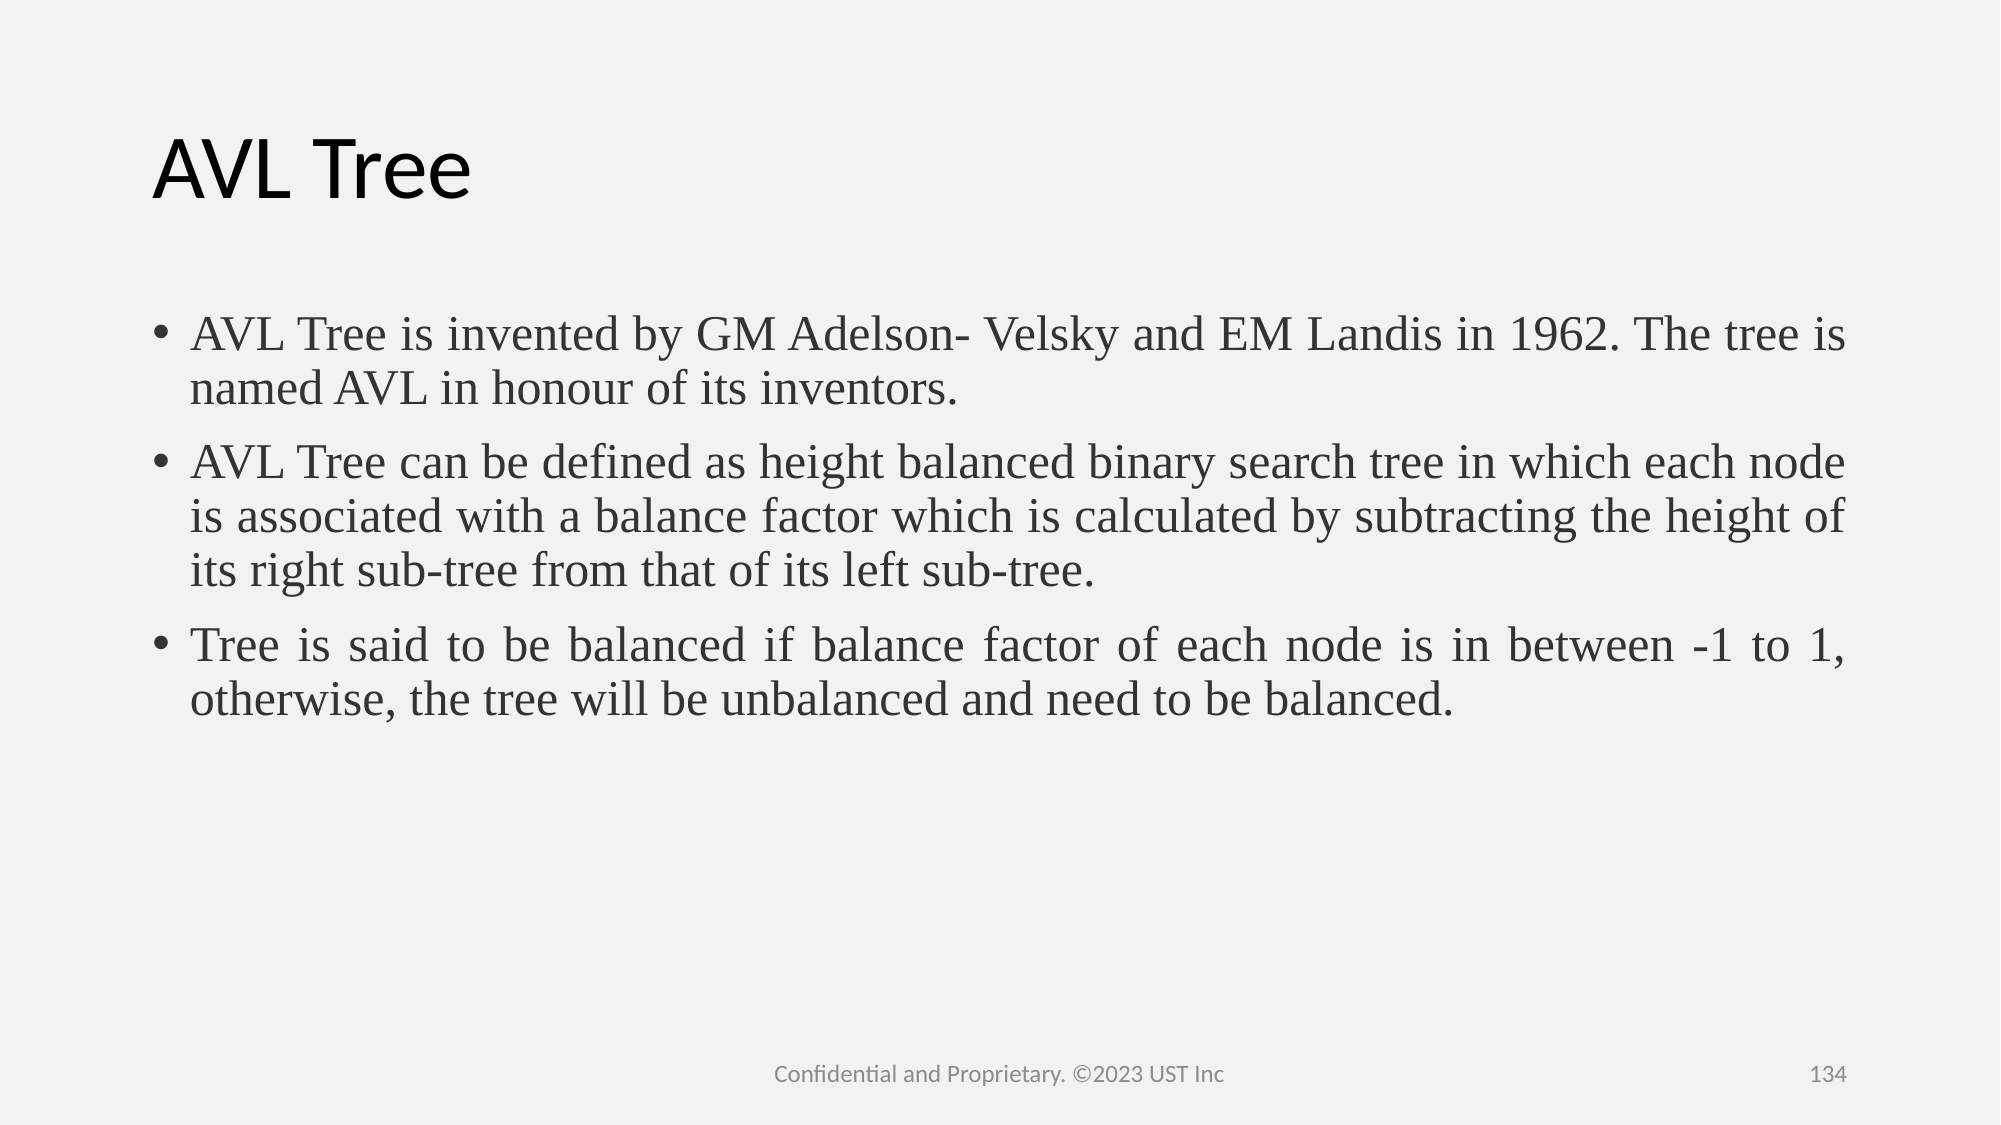

# AVL Tree
AVL Tree is invented by GM Adelson- Velsky and EM Landis in 1962. The tree is named AVL in honour of its inventors.
AVL Tree can be defined as height balanced binary search tree in which each node is associated with a balance factor which is calculated by subtracting the height of its right sub-tree from that of its left sub-tree.
Tree is said to be balanced if balance factor of each node is in between -1 to 1, otherwise, the tree will be unbalanced and need to be balanced.

Confidential and Proprietary. ©2023 UST Inc
134